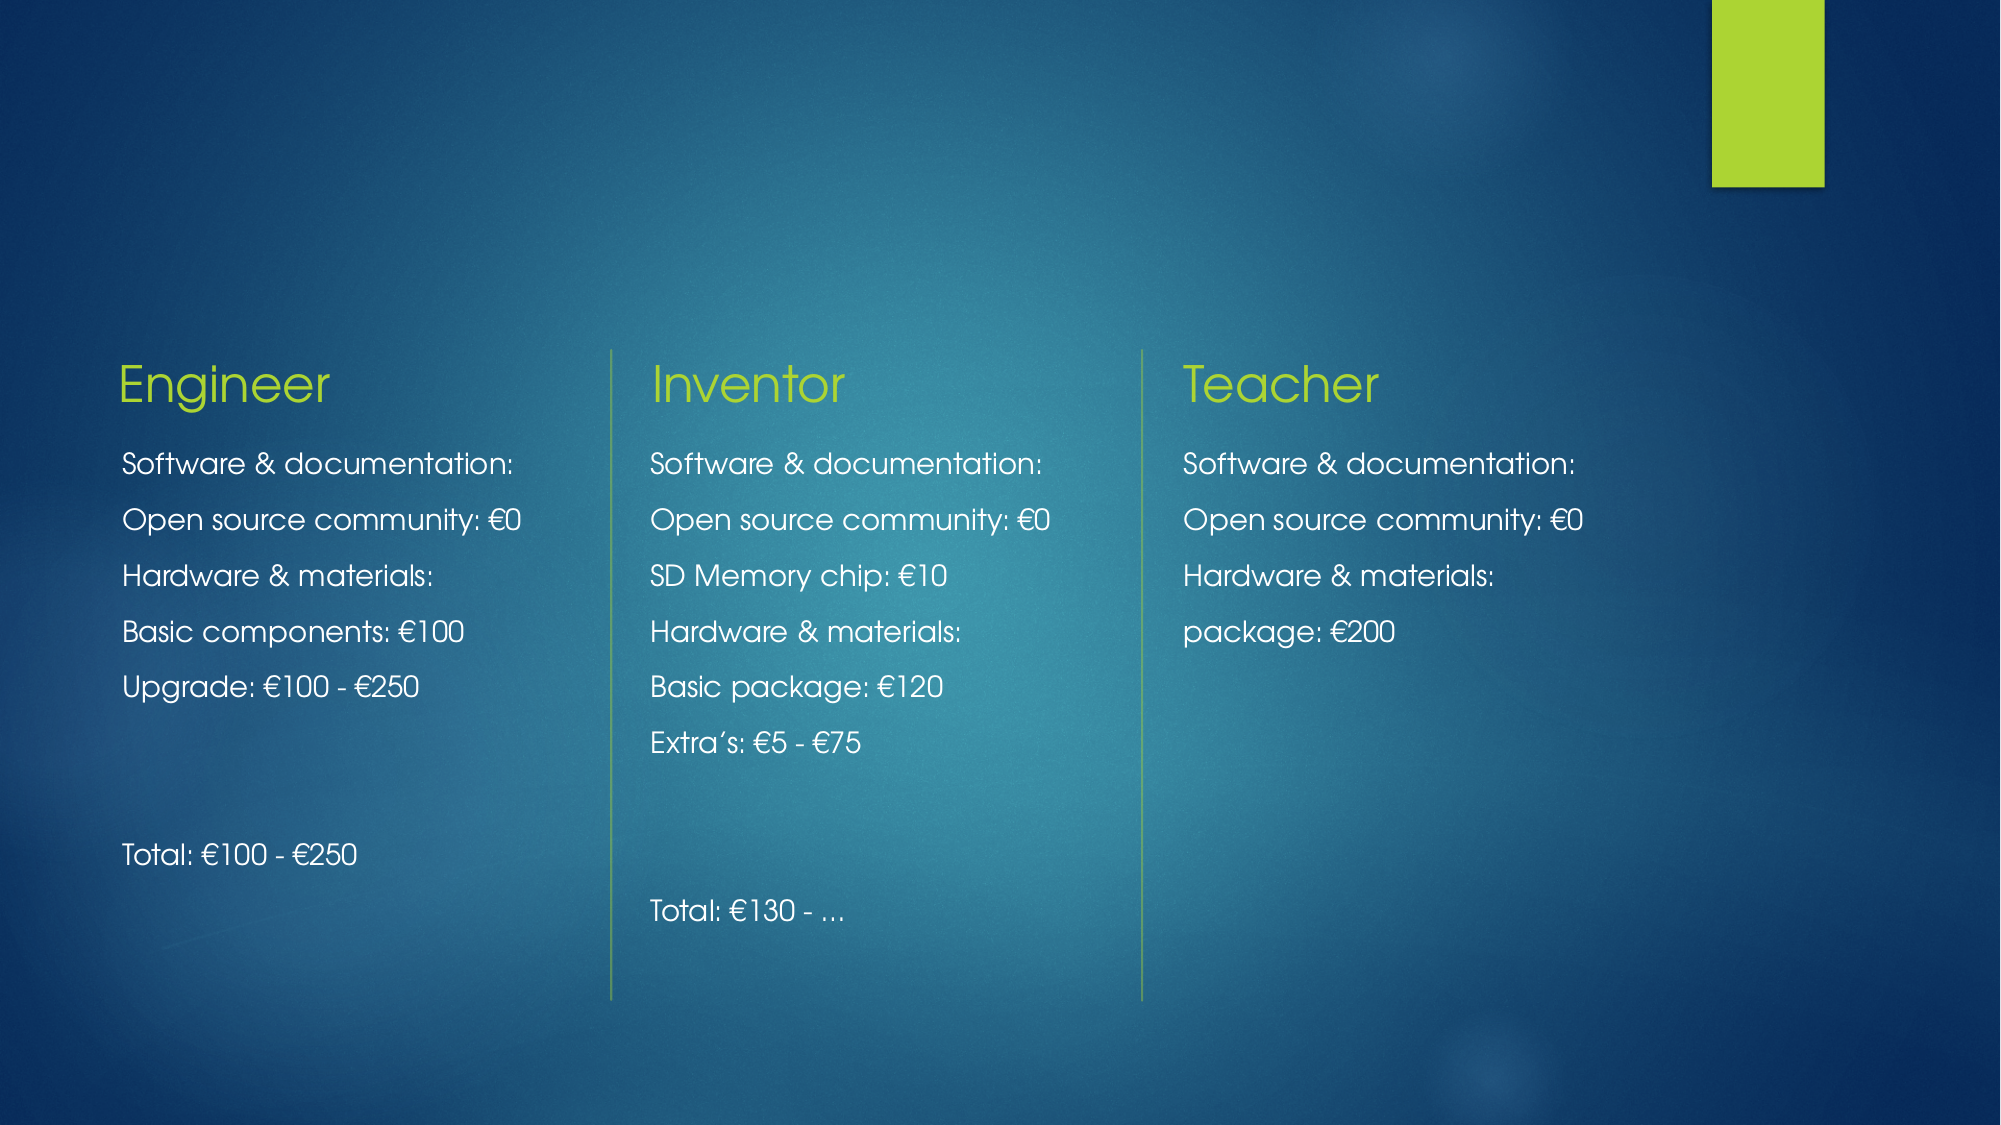

#
Engineer
Inventor
Teacher
Software & documentation:
Open source community: €0
Hardware & materials:
Basic components: €100
Upgrade: €100 - €250

Total: €100 - €250

Software & documentation:
Open source community: €0
SD Memory chip: €10
Hardware & materials:
Basic package: €120
Extra’s: €5 - €75

Total: €130 - …

Software & documentation:
Open source community: €0
Hardware & materials:
package: €200